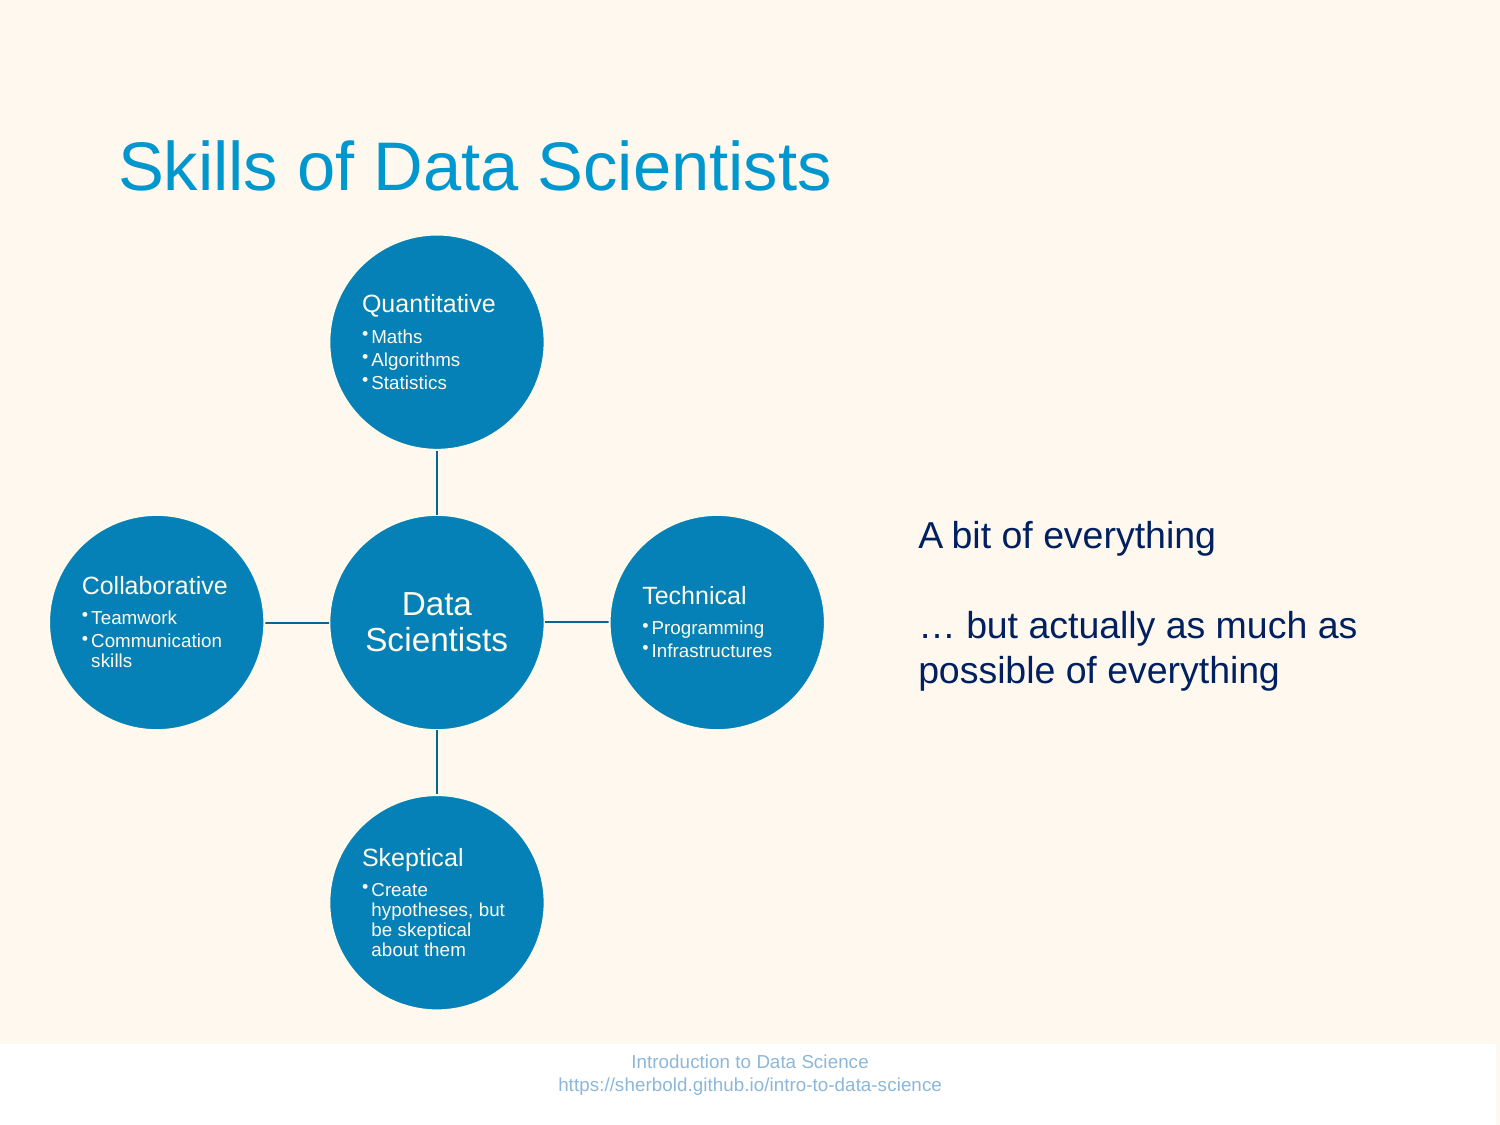

# Skills of Data Scientists
Data Scientists

Quantitative
Maths
Algorithms
Statistics

Technical
Programming
Infrastructures

Skeptical
Create hypotheses, but be skeptical about them

Collaborative
Teamwork
Communication skills
A bit of everything

… but actually as much as possible of everything
Introduction to Data Science https://sherbold.github.io/intro-to-data-science